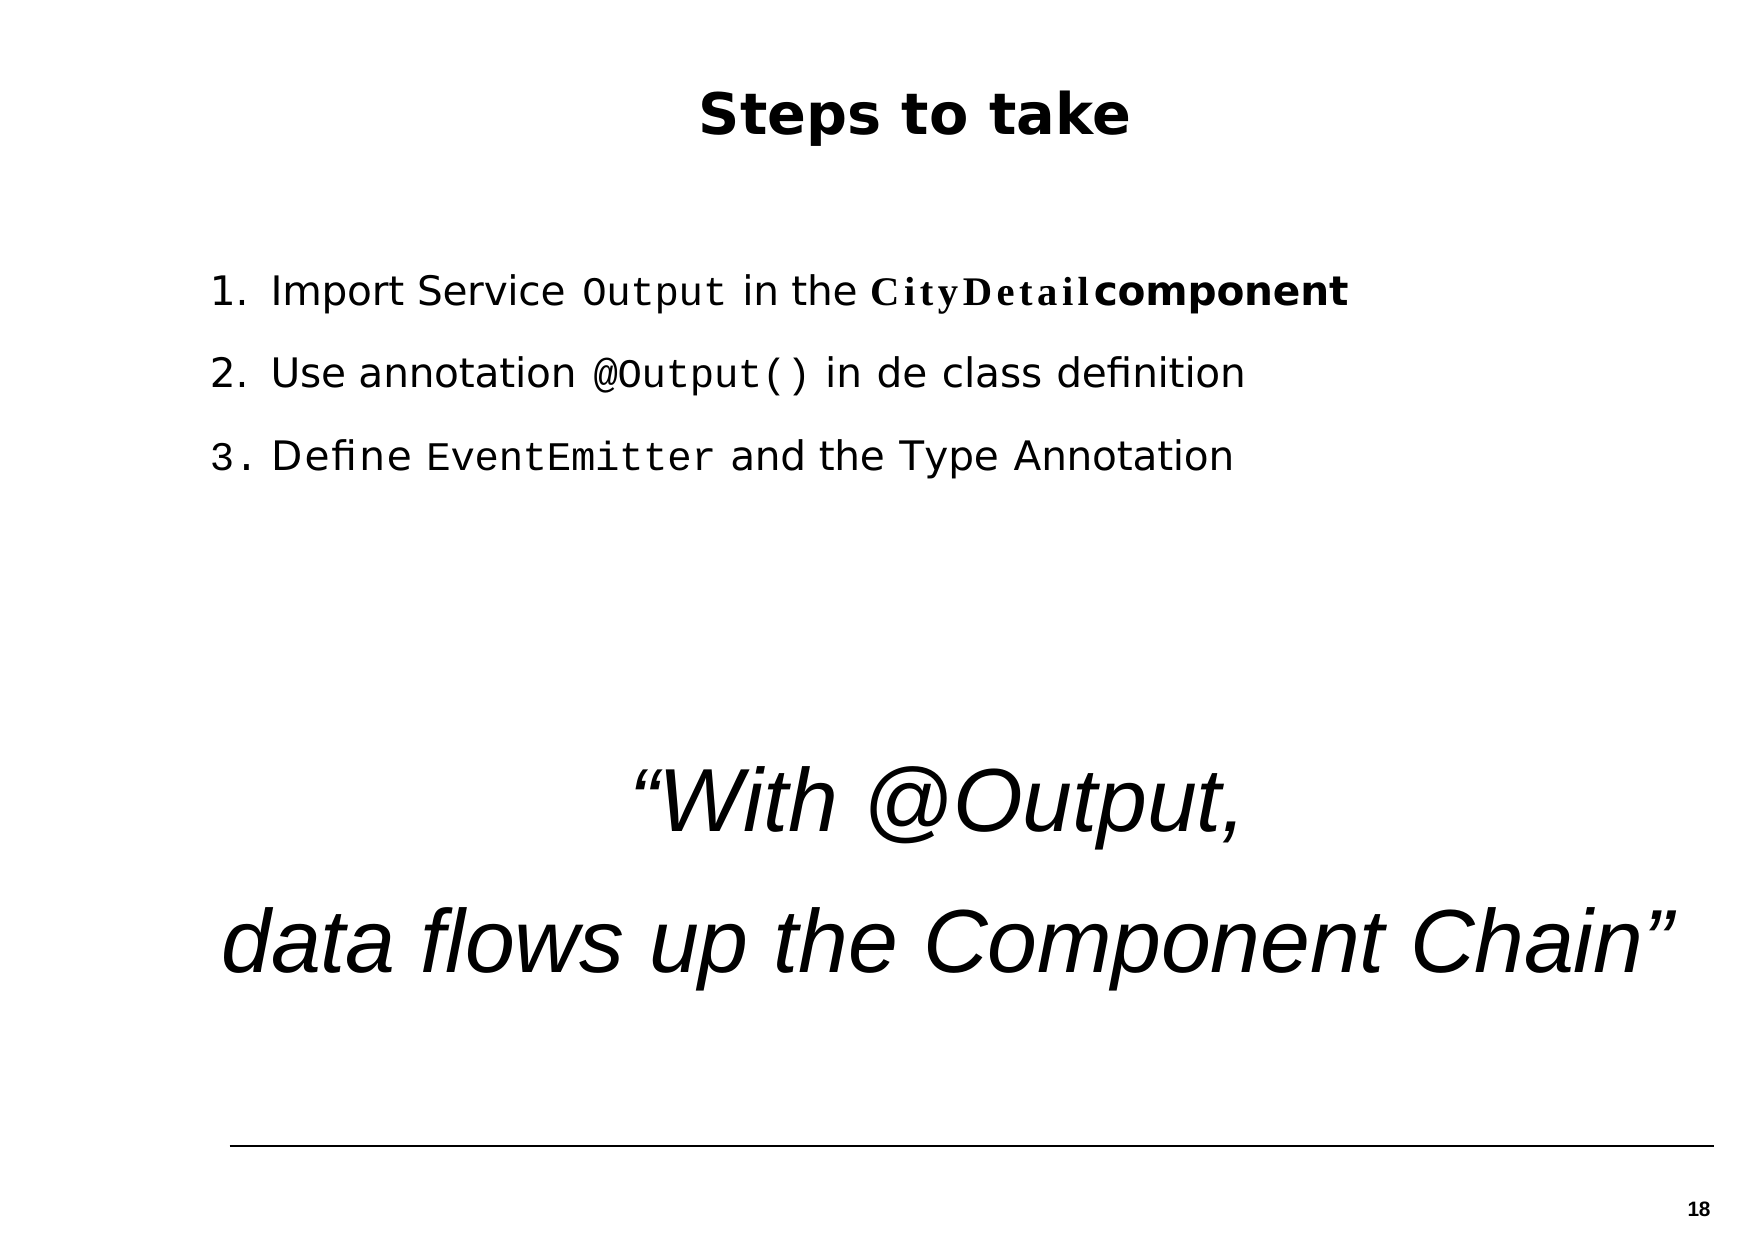

# Steps to take
Import Service Output in the CityDetailcomponent
Use annotation @Output() in de class definition
3. Define EventEmitter and the Type Annotation
“With @Output,
data flows up the Component Chain”
18